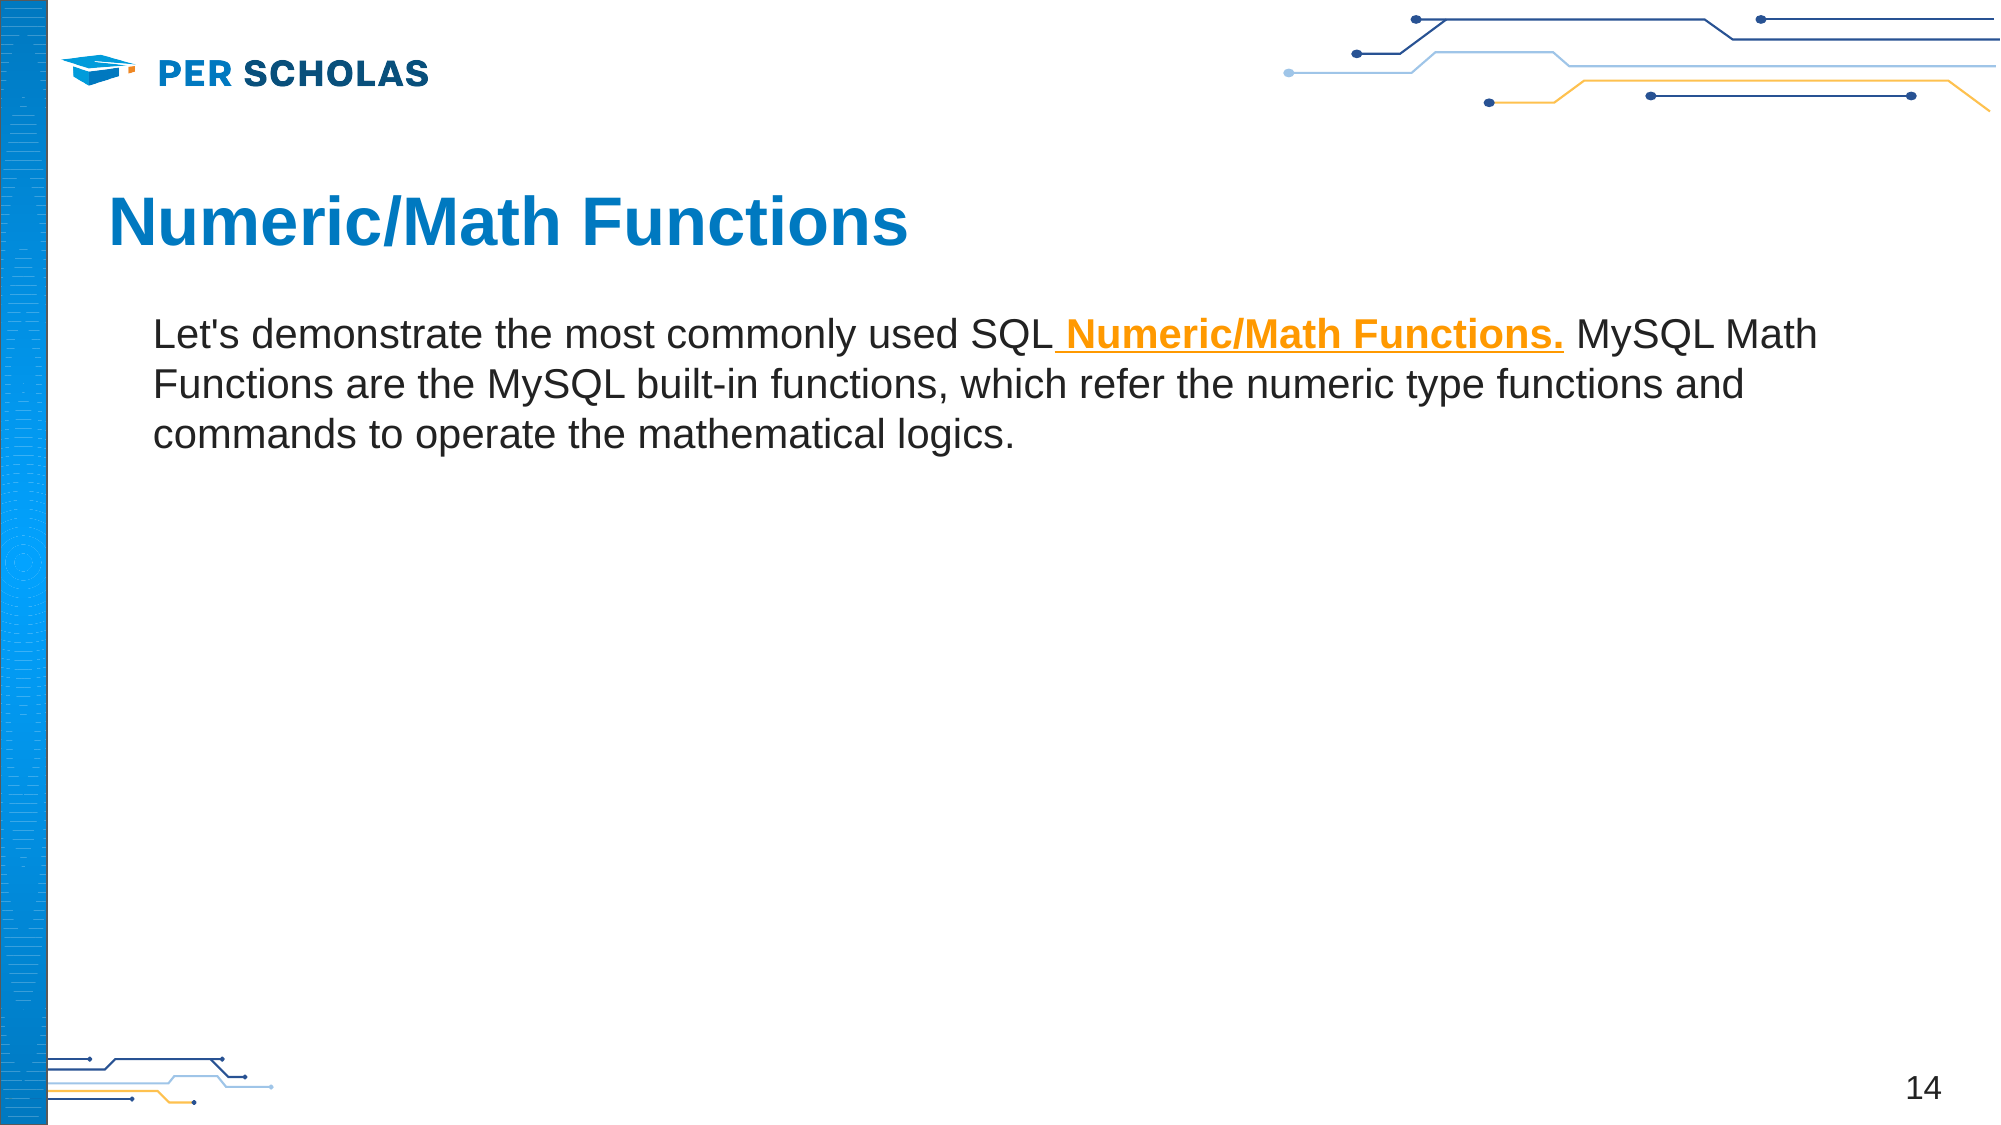

# Numeric/Math Functions
Let's demonstrate the most commonly used SQL Numeric/Math Functions. MySQL Math Functions are the MySQL built-in functions, which refer the numeric type functions and commands to operate the mathematical logics.
14